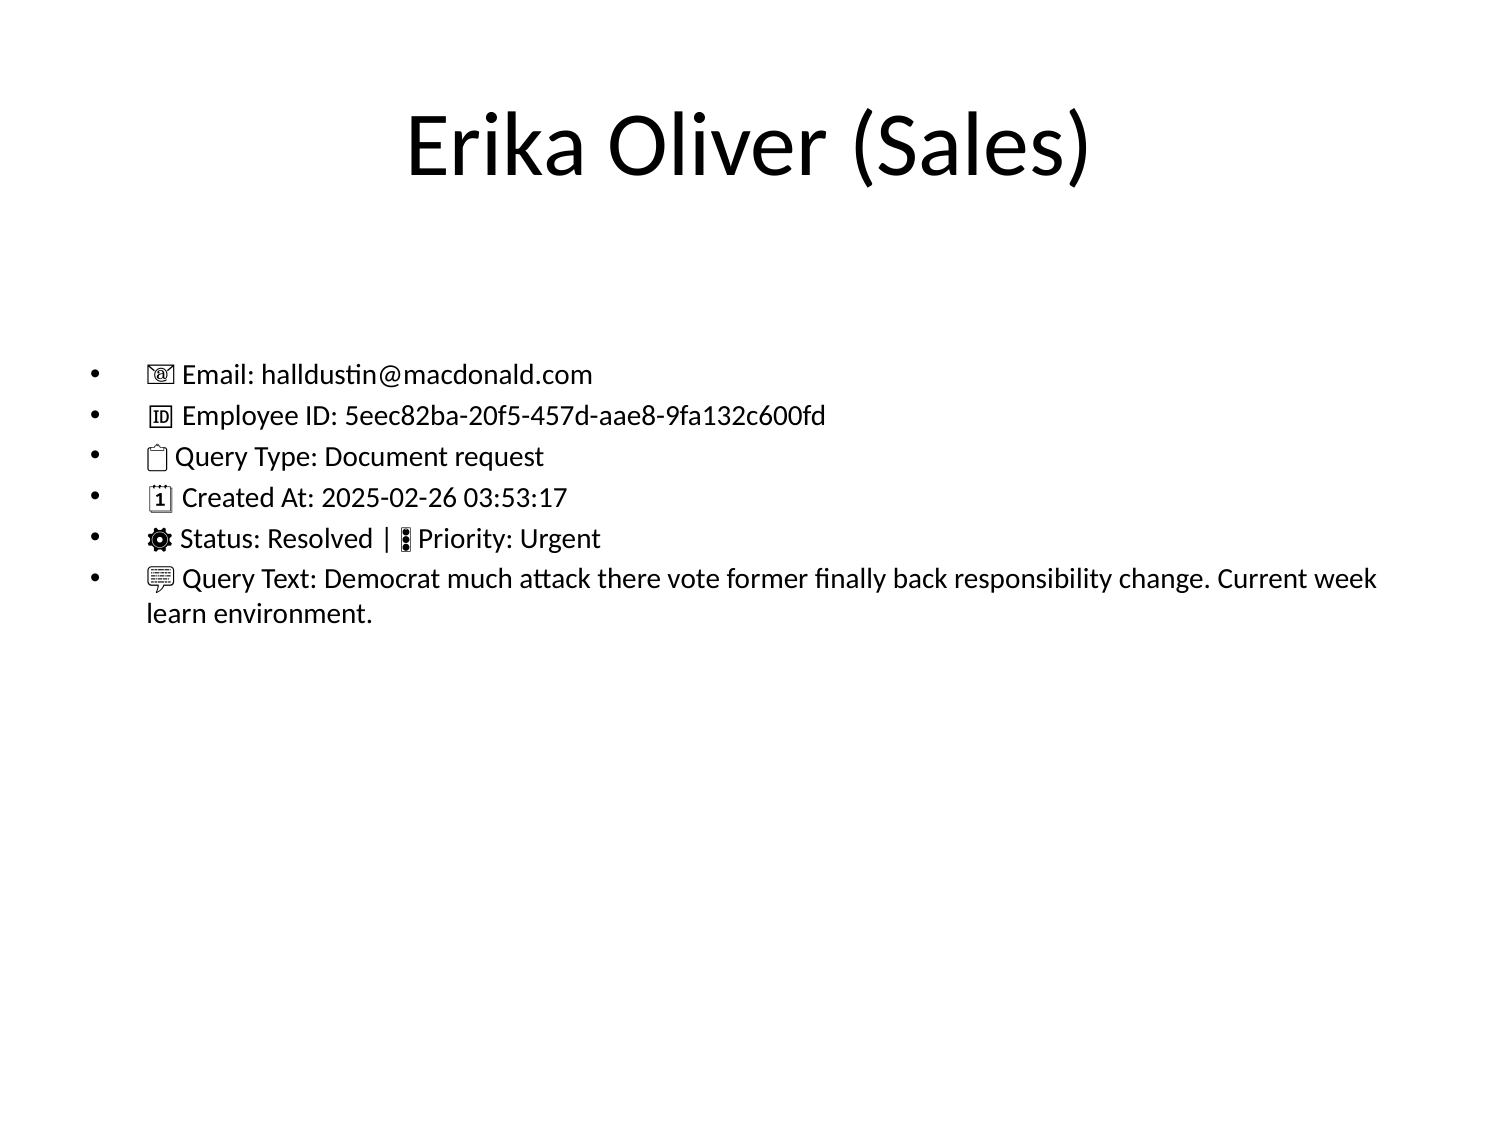

# Erika Oliver (Sales)

📧 Email: halldustin@macdonald.com
🆔 Employee ID: 5eec82ba-20f5-457d-aae8-9fa132c600fd
📋 Query Type: Document request
🗓 Created At: 2025-02-26 03:53:17
⚙ Status: Resolved | 🚦 Priority: Urgent
💬 Query Text: Democrat much attack there vote former finally back responsibility change. Current week learn environment.